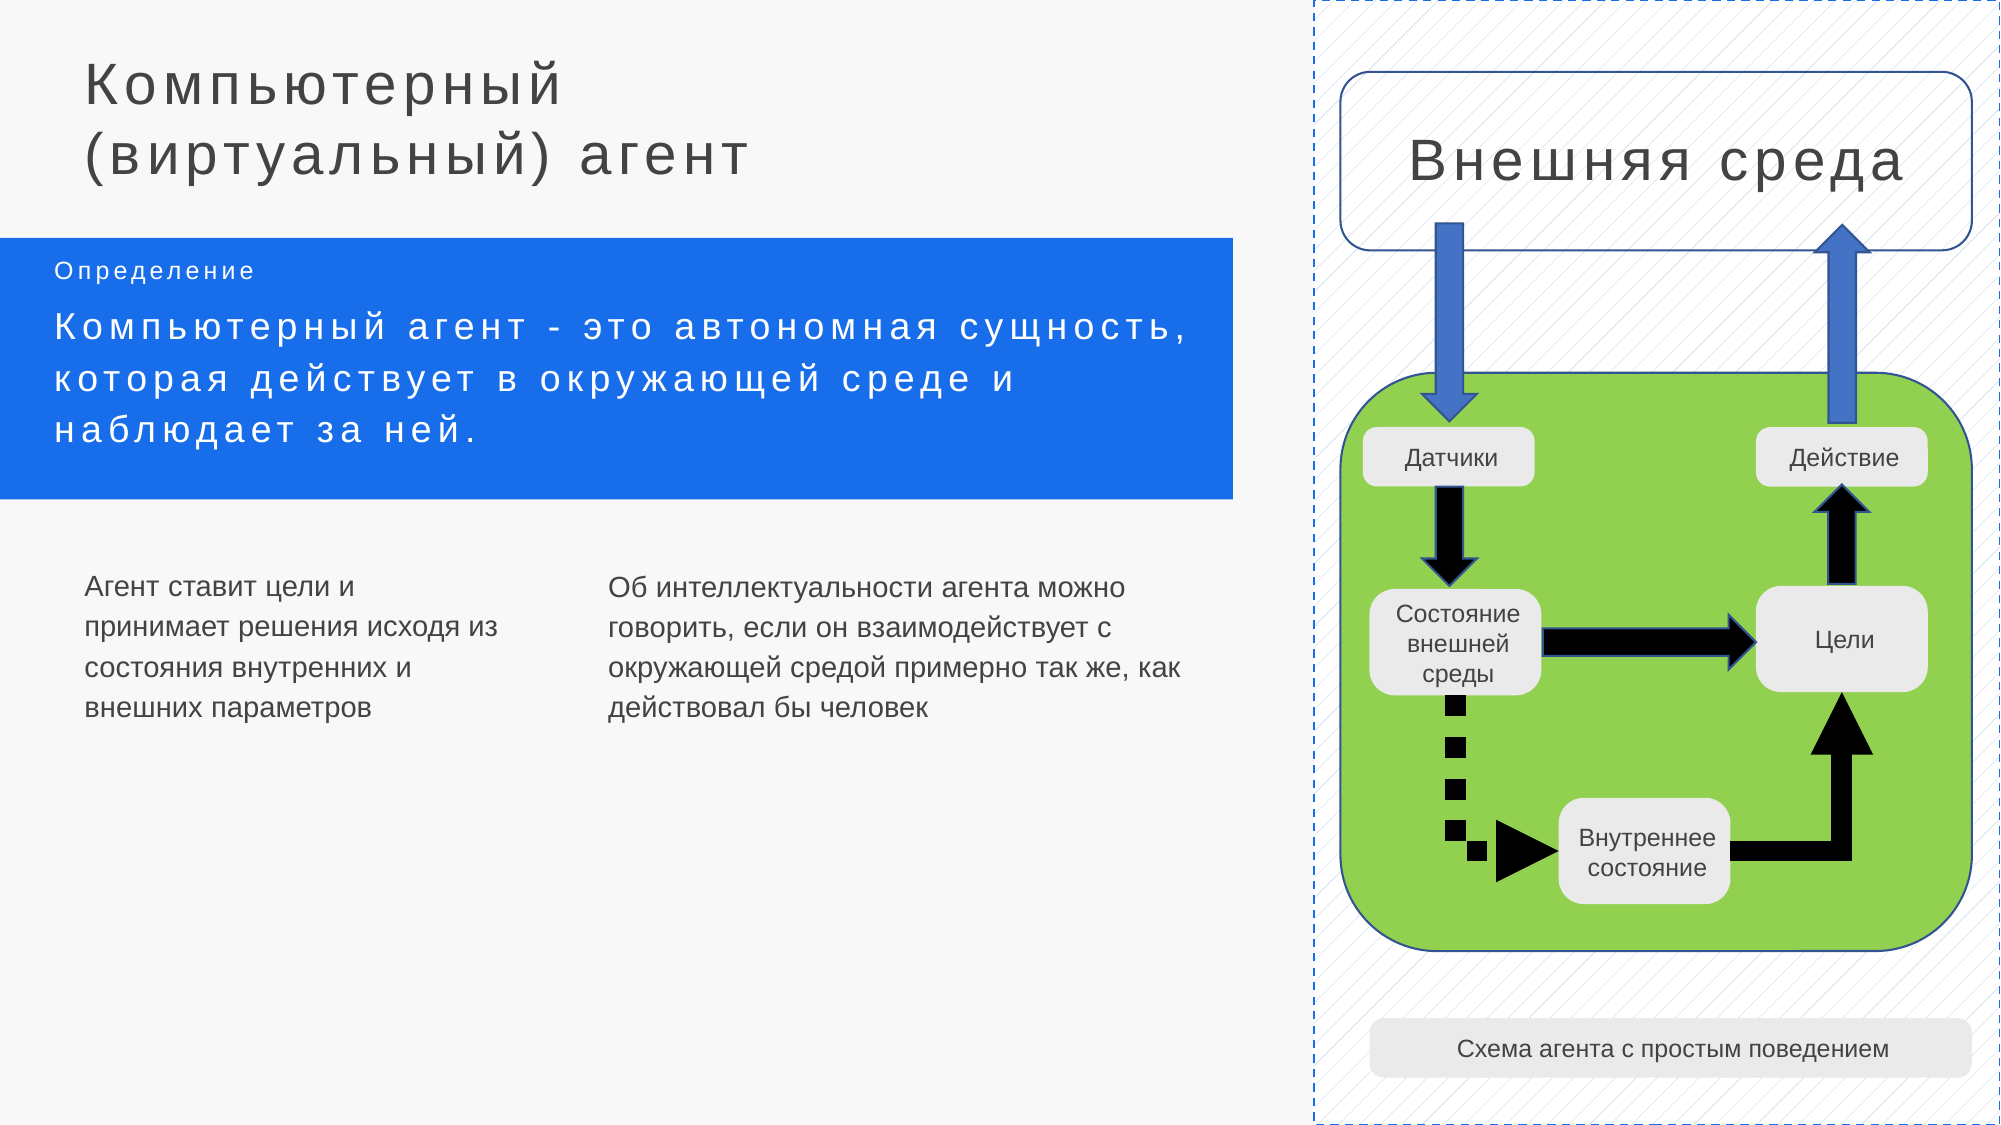

Компьютерный (виртуальный) агент

Внешняя среда

Определение
Компьютерный агент - это автономная сущность, которая действует в окружающей среде и наблюдает за ней.

Датчики
Действие

Агент ставит цели и принимает решения исходя из состояния внутренних и внешних параметров
Об интеллектуальности агента можно говорить, если он взаимодействует с окружающей средой примерно так же, как действовал бы человек

Цели
Состояние внешней среды
Внутреннее состояние
Схема агента с простым поведением